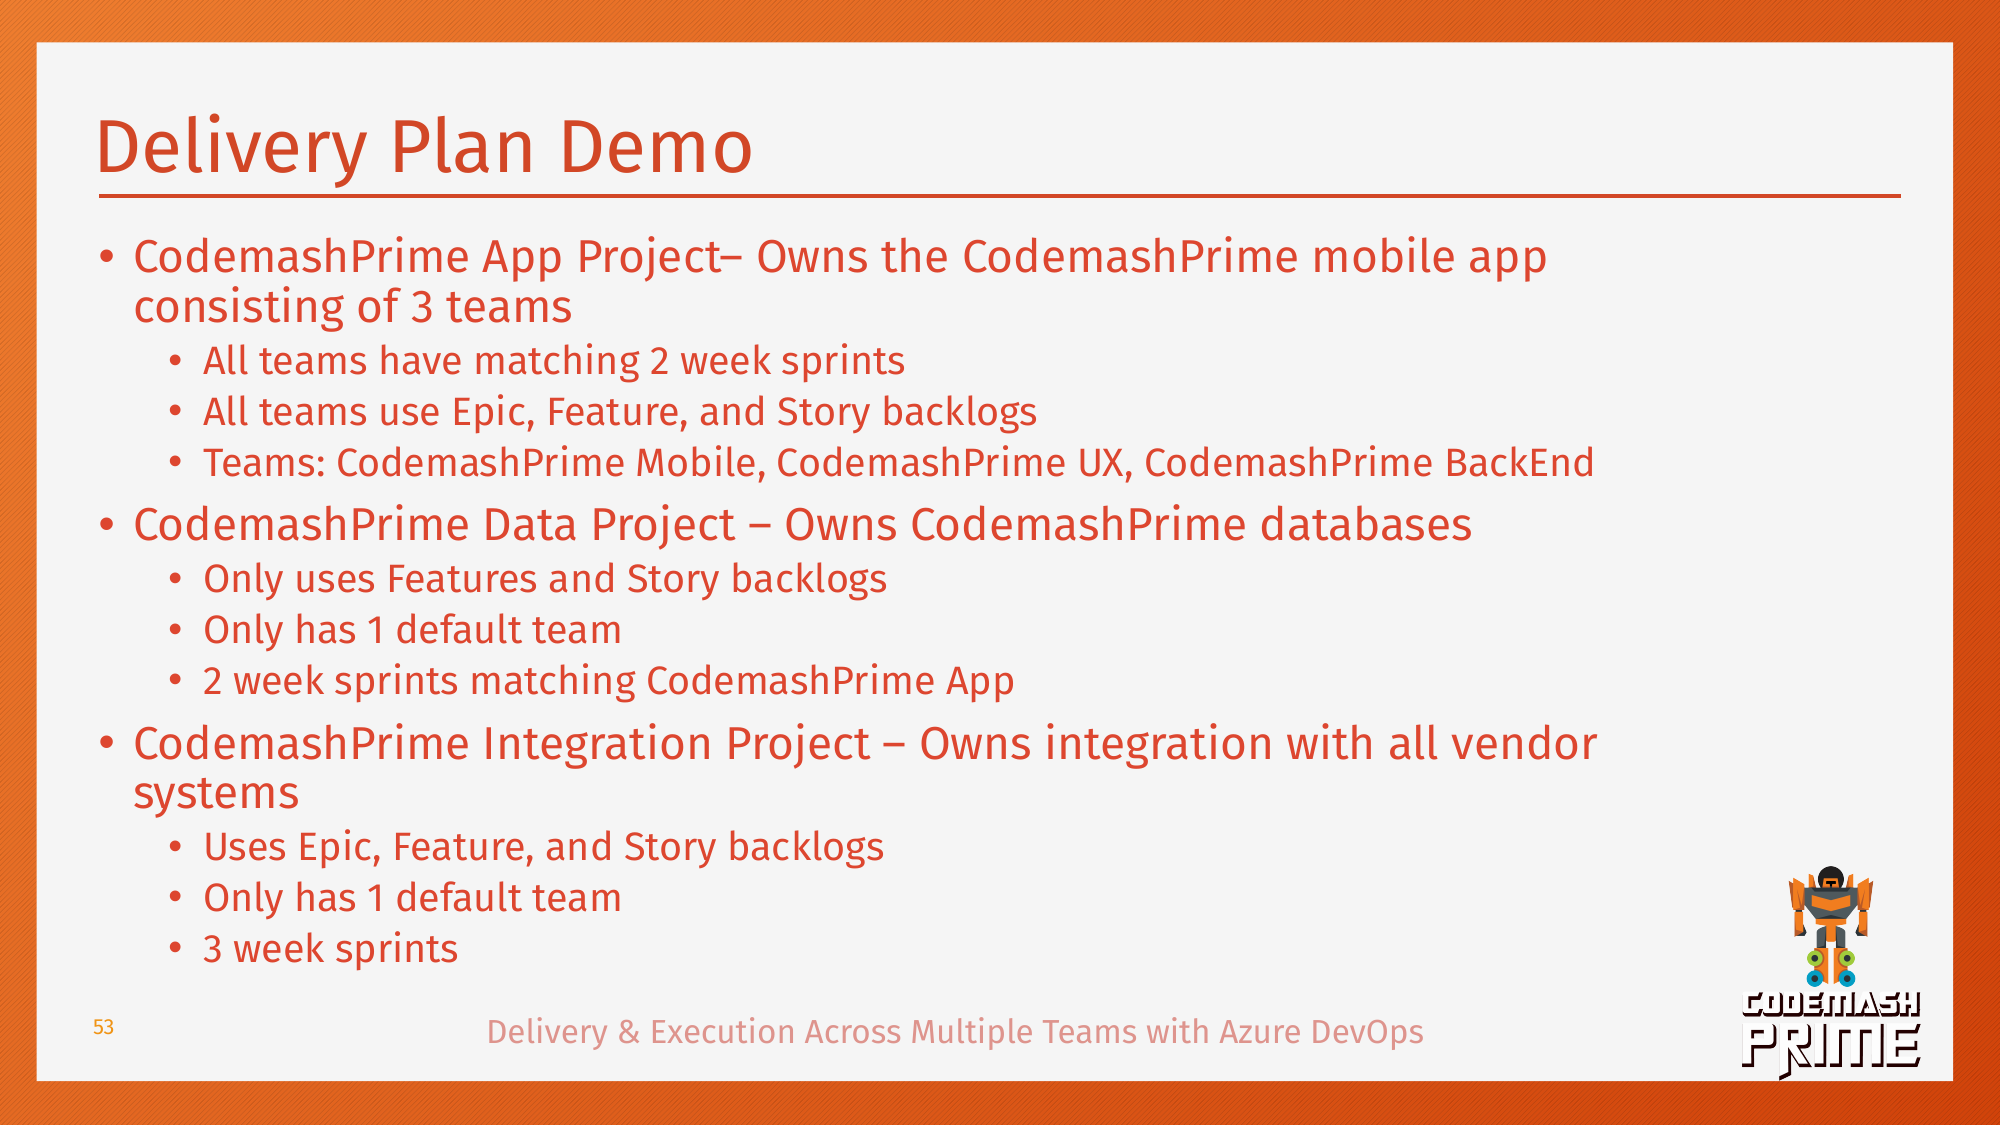

# Delivery Plan Demo
CodemashPrime App Project– Owns the CodemashPrime mobile app consisting of 3 teams
All teams have matching 2 week sprints
All teams use Epic, Feature, and Story backlogs
Teams: CodemashPrime Mobile, CodemashPrime UX, CodemashPrime BackEnd
CodemashPrime Data Project – Owns CodemashPrime databases
Only uses Features and Story backlogs
Only has 1 default team
2 week sprints matching CodemashPrime App
CodemashPrime Integration Project – Owns integration with all vendor systems
Uses Epic, Feature, and Story backlogs
Only has 1 default team
3 week sprints
Delivery & Execution Across Multiple Teams with Azure DevOps